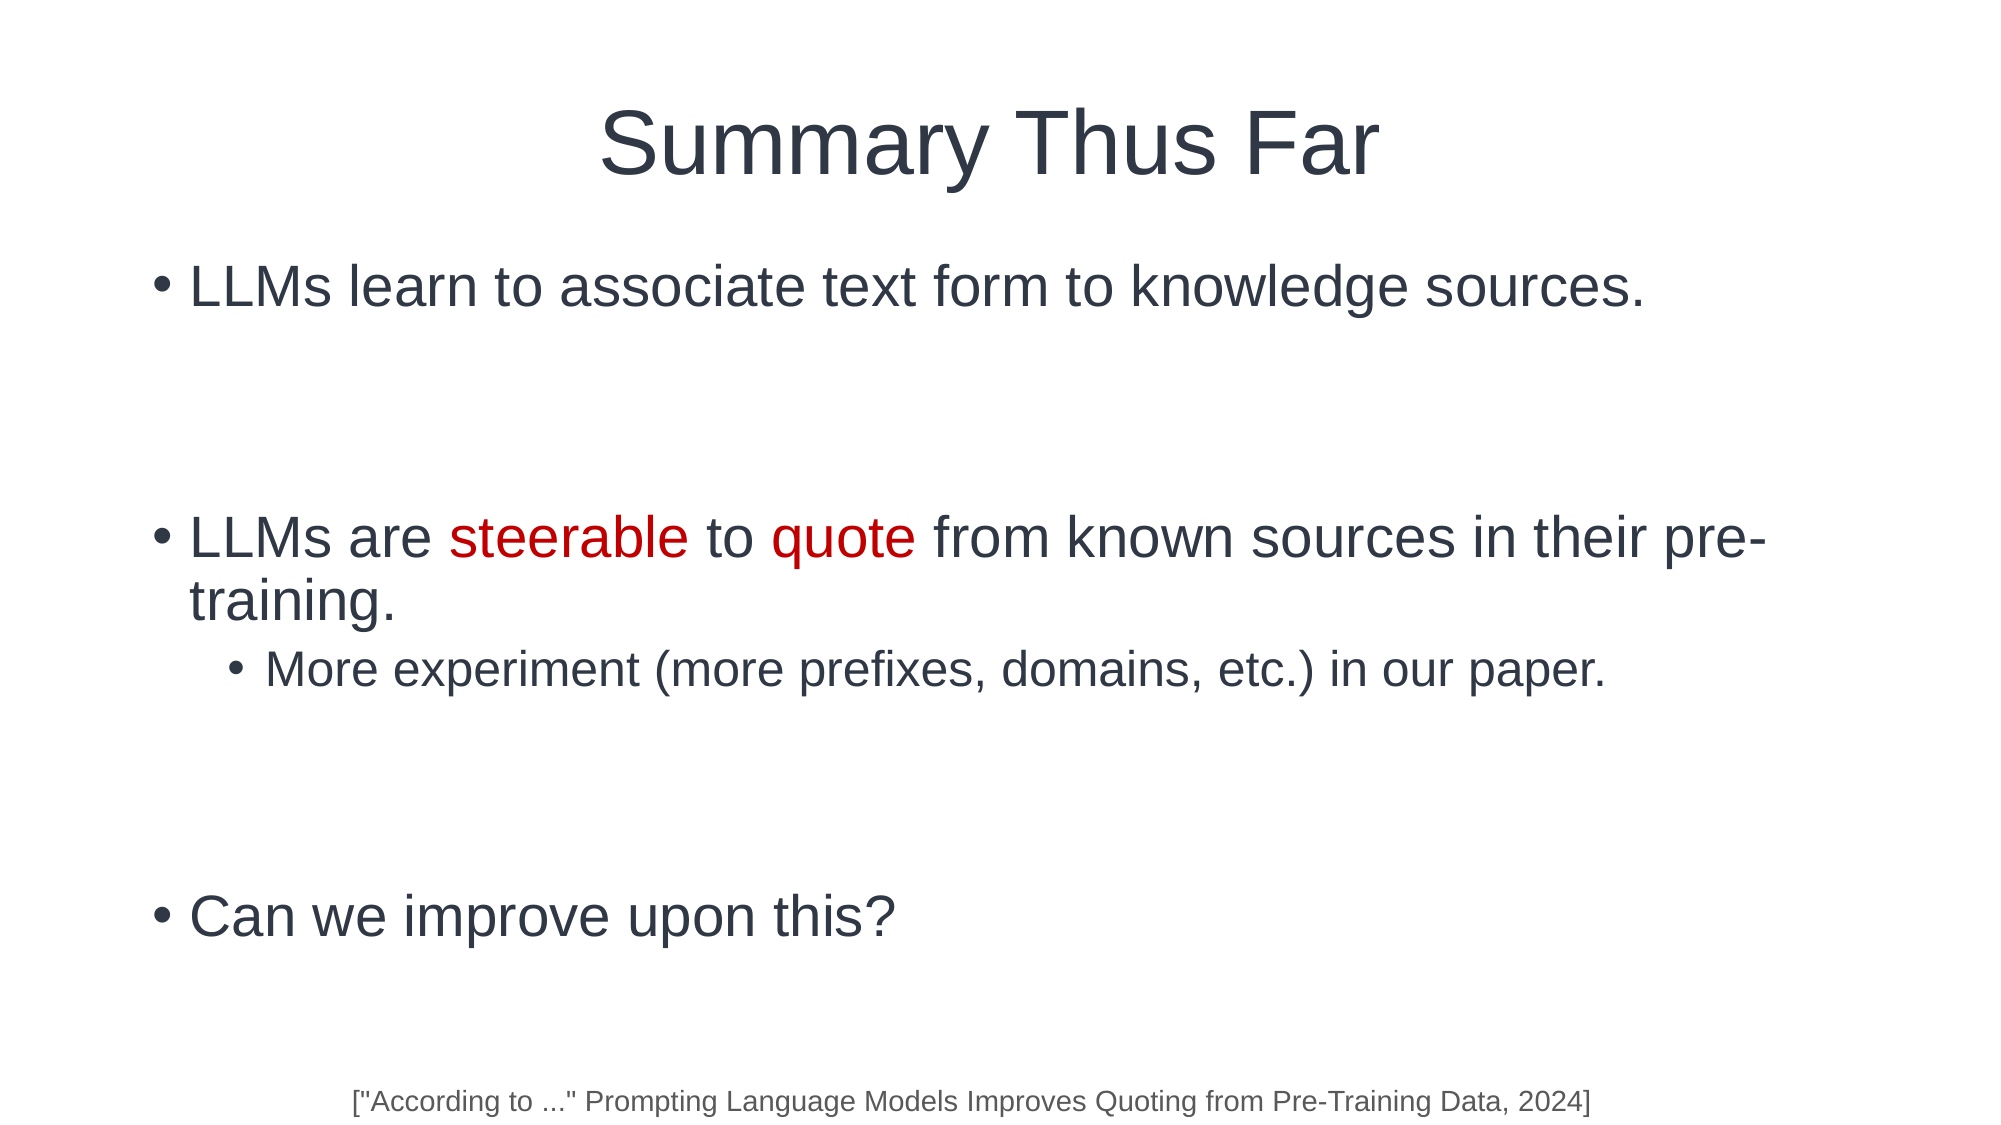

# Summary Thus Far
LLMs learn to associate text form to knowledge sources.

LLMs are steerable to quote from known sources in their pre-training.
More experiment (more prefixes, domains, etc.) in our paper.

Can we improve upon this?

["According to ..." Prompting Language Models Improves Quoting from Pre-Training Data, 2024]